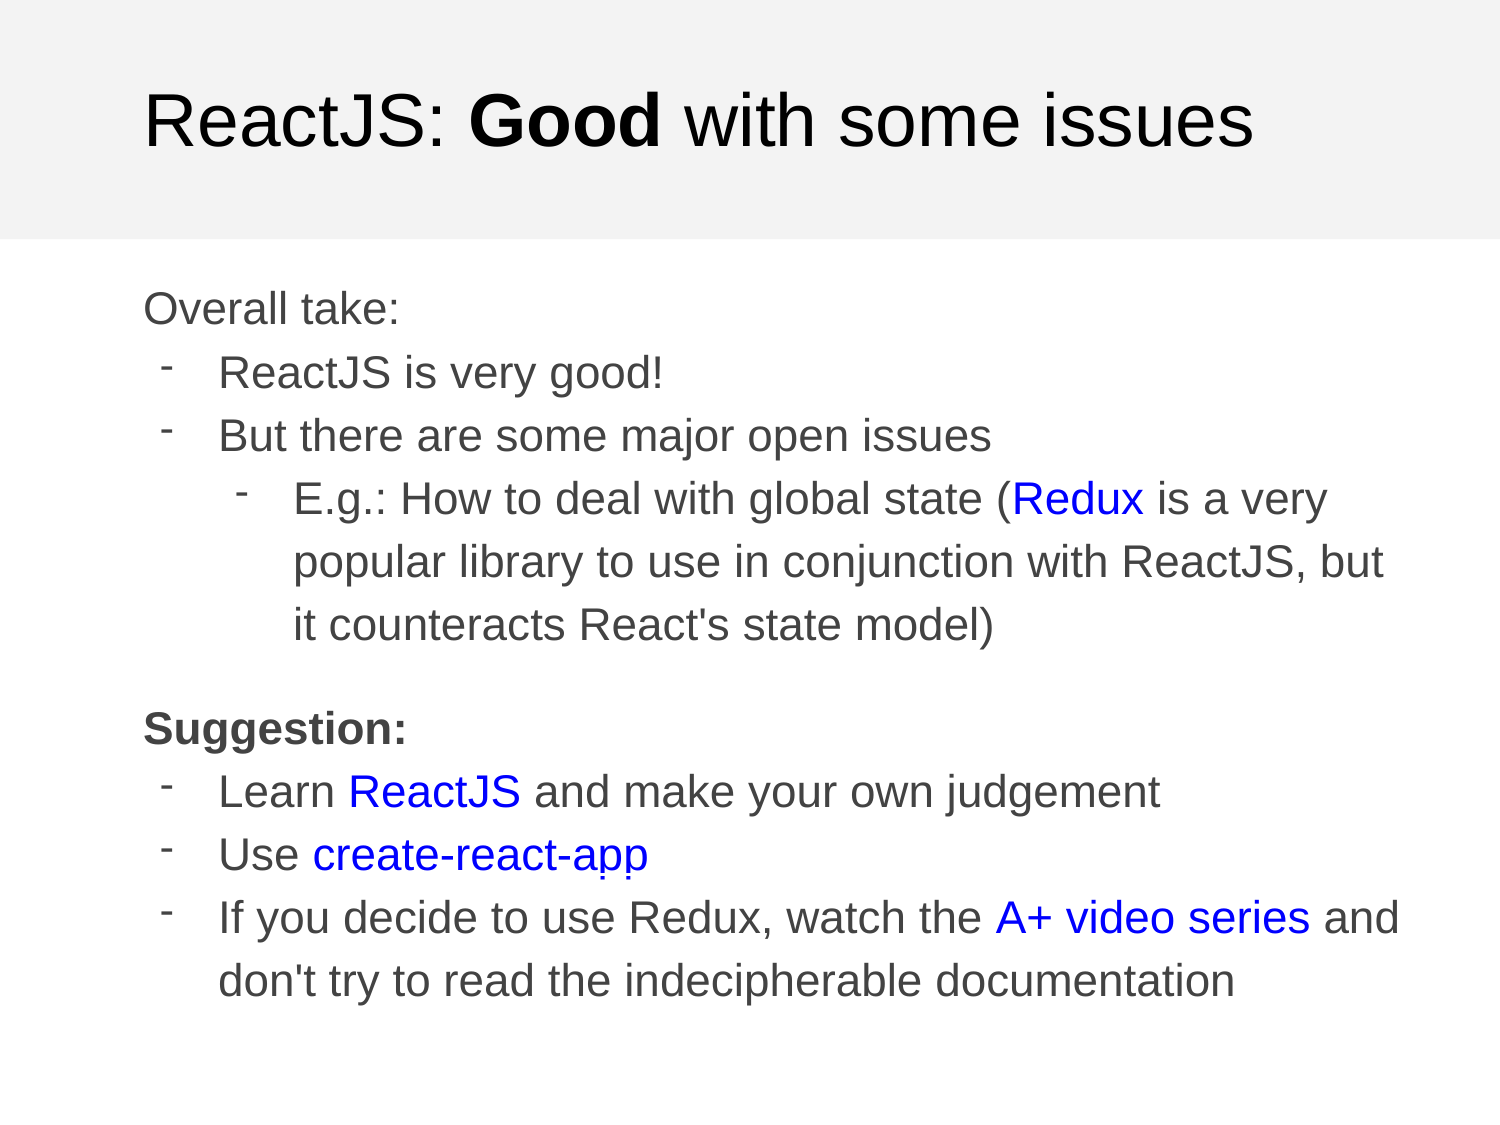

ReactJS: Good with some issues

Overall take:
ReactJS is very good!
But there are some major open issues
E.g.: How to deal with global state (Redux is a very popular library to use in conjunction with ReactJS, but it counteracts React's state model)

Suggestion:
Learn ReactJS and make your own judgement
Use create-react-app
If you decide to use Redux, watch the A+ video series and don't try to read the indecipherable documentation